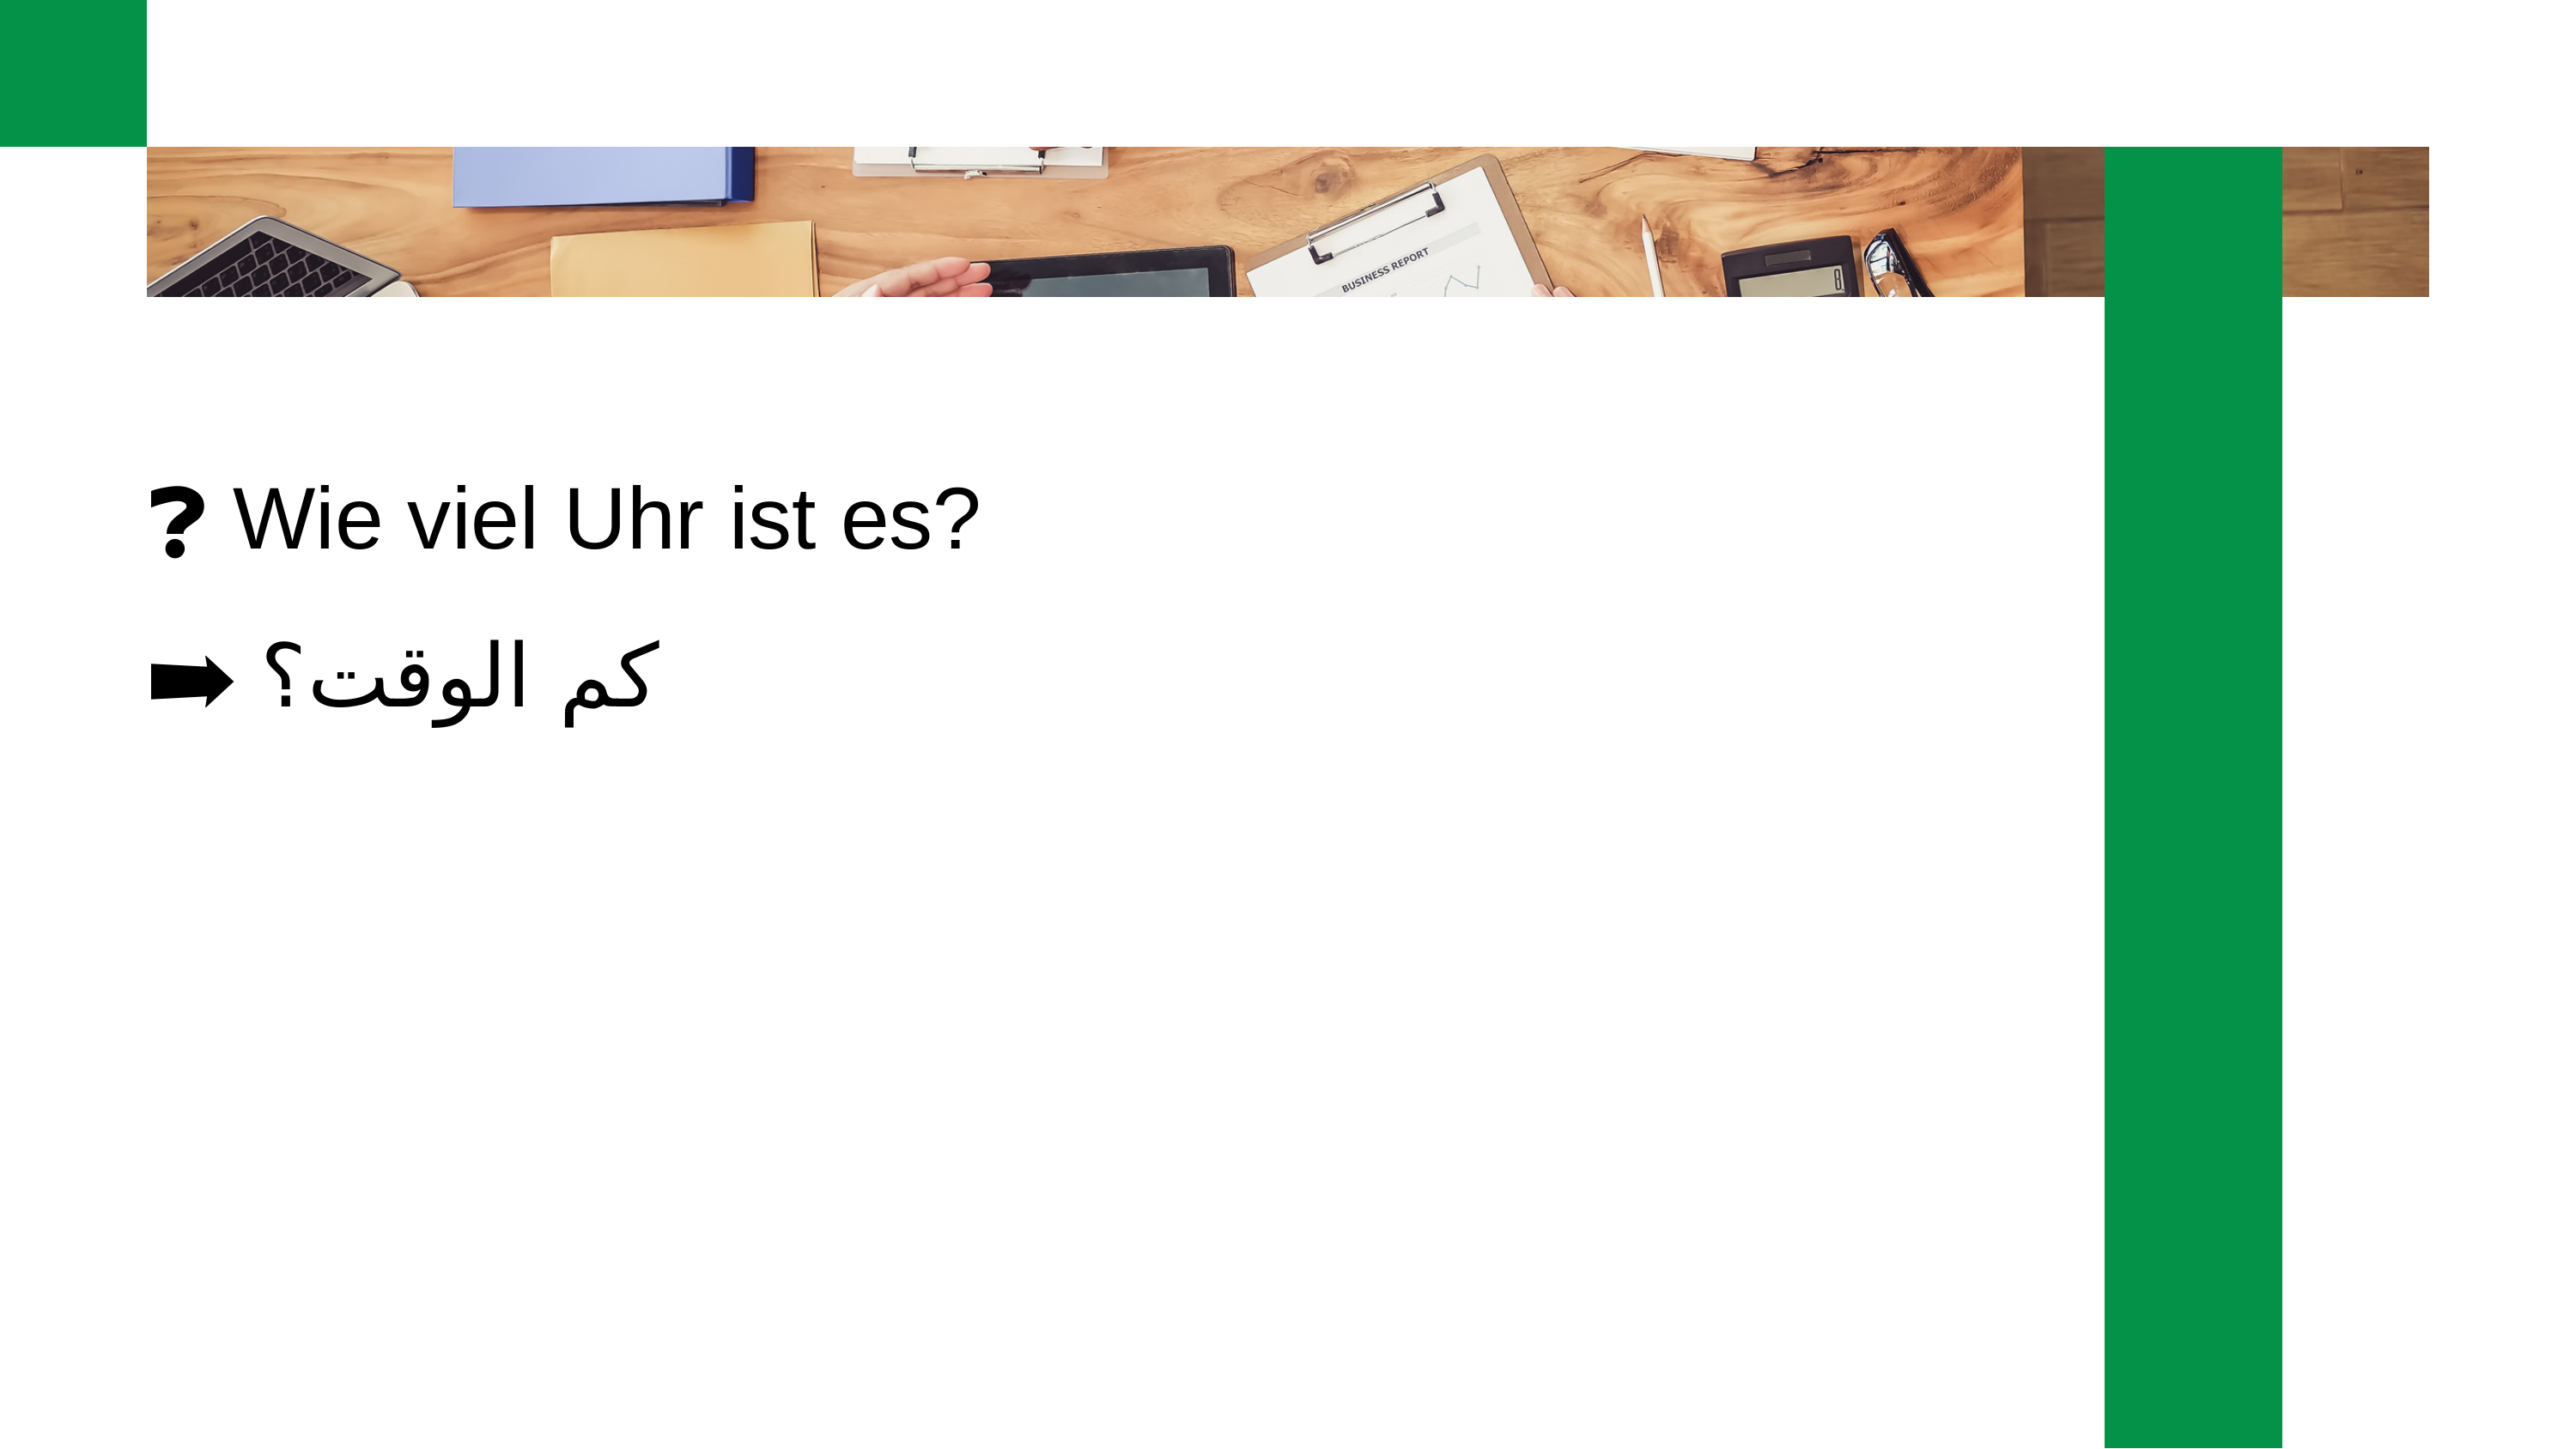

❓ Wie viel Uhr ist es?
➡️ كم الوقت؟